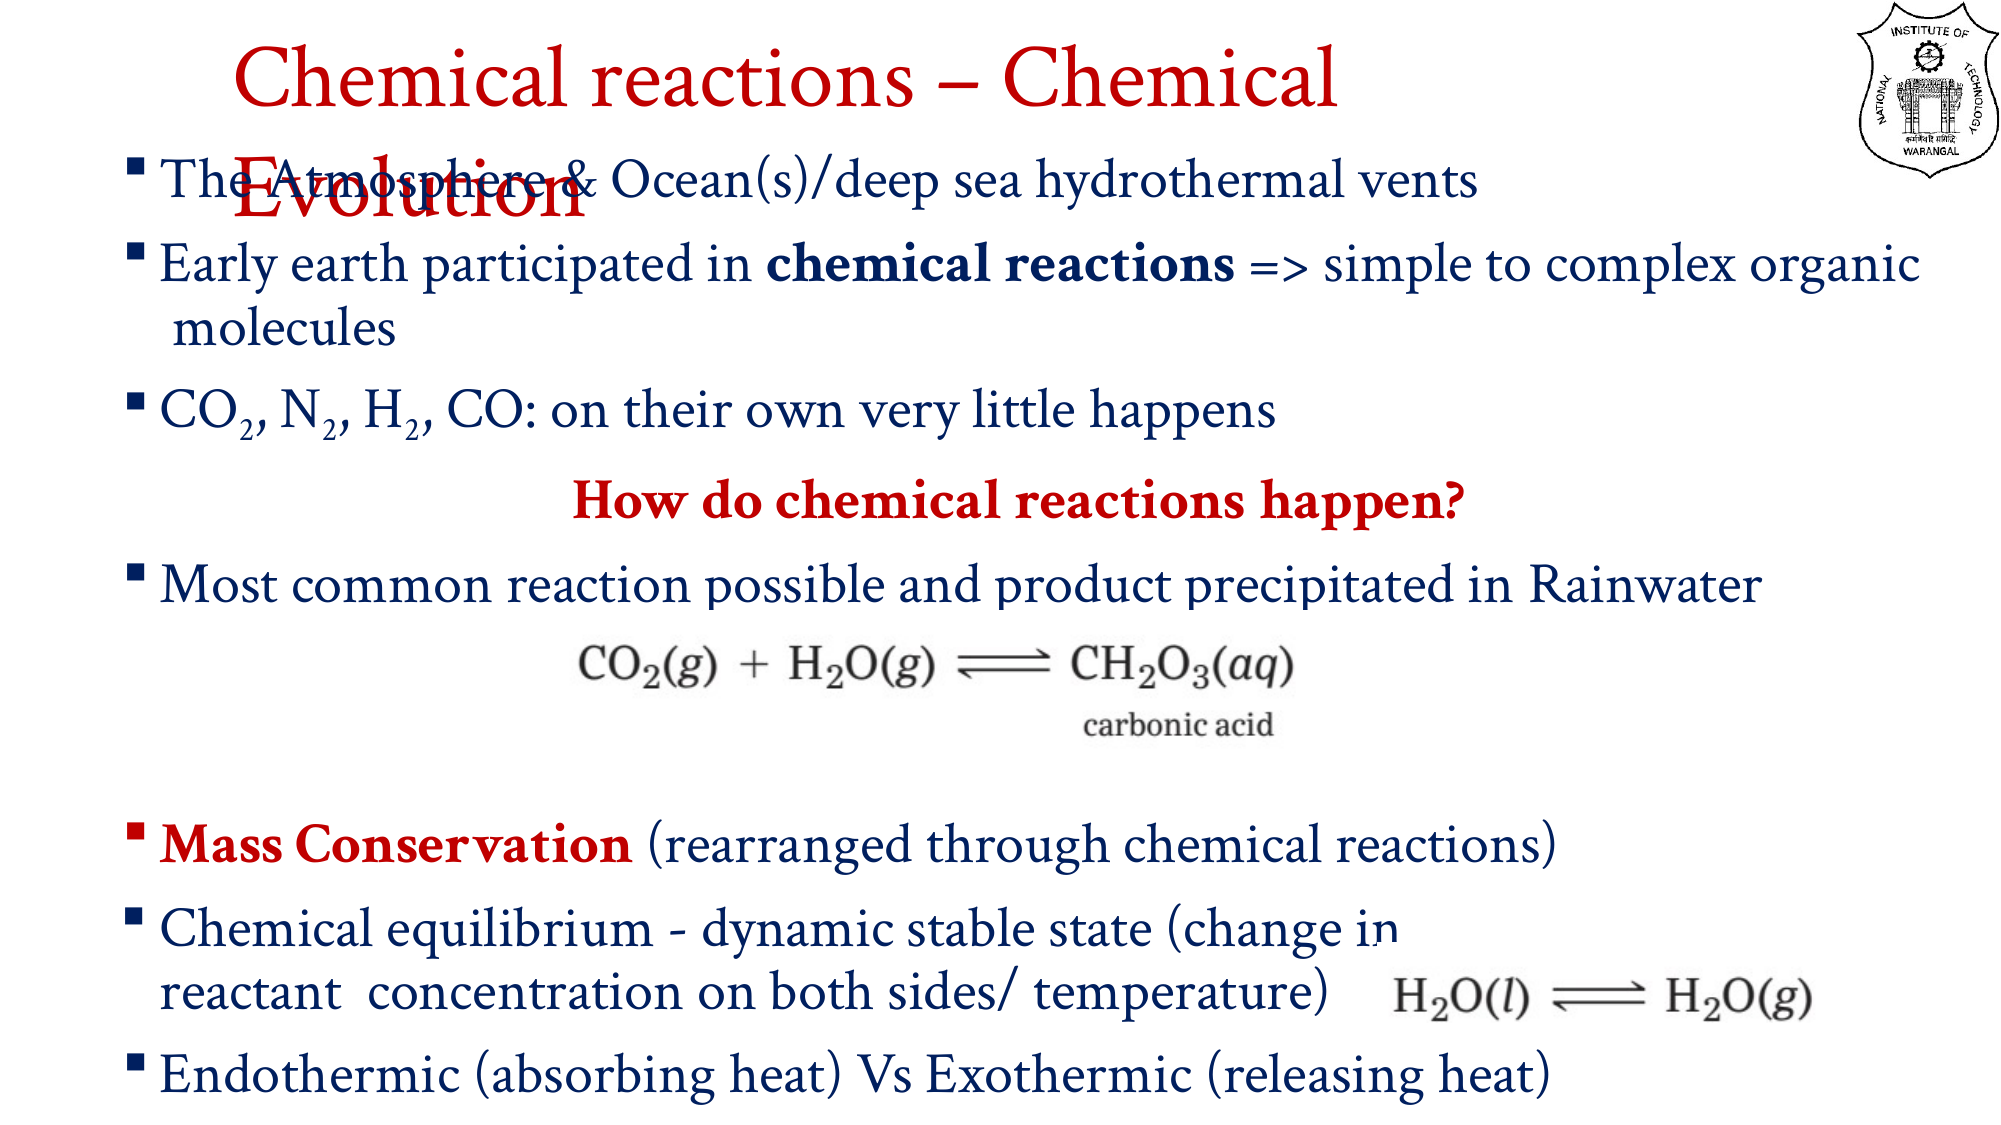

# Chemical reactions – Chemical Evolution
The Atmosphere & Ocean(s)/deep sea hydrothermal vents
Early earth participated in chemical reactions => simple to complex organic  molecules
CO2, N2, H2, CO: on their own very little happens
How do chemical reactions happen?
Most common reaction possible and product precipitated in Rainwater

Mass Conservation (rearranged through chemical reactions)
Chemical equilibrium - dynamic stable state (change in reactant  concentration on both sides/ temperature)
Endothermic (absorbing heat) Vs Exothermic (releasing heat) processes